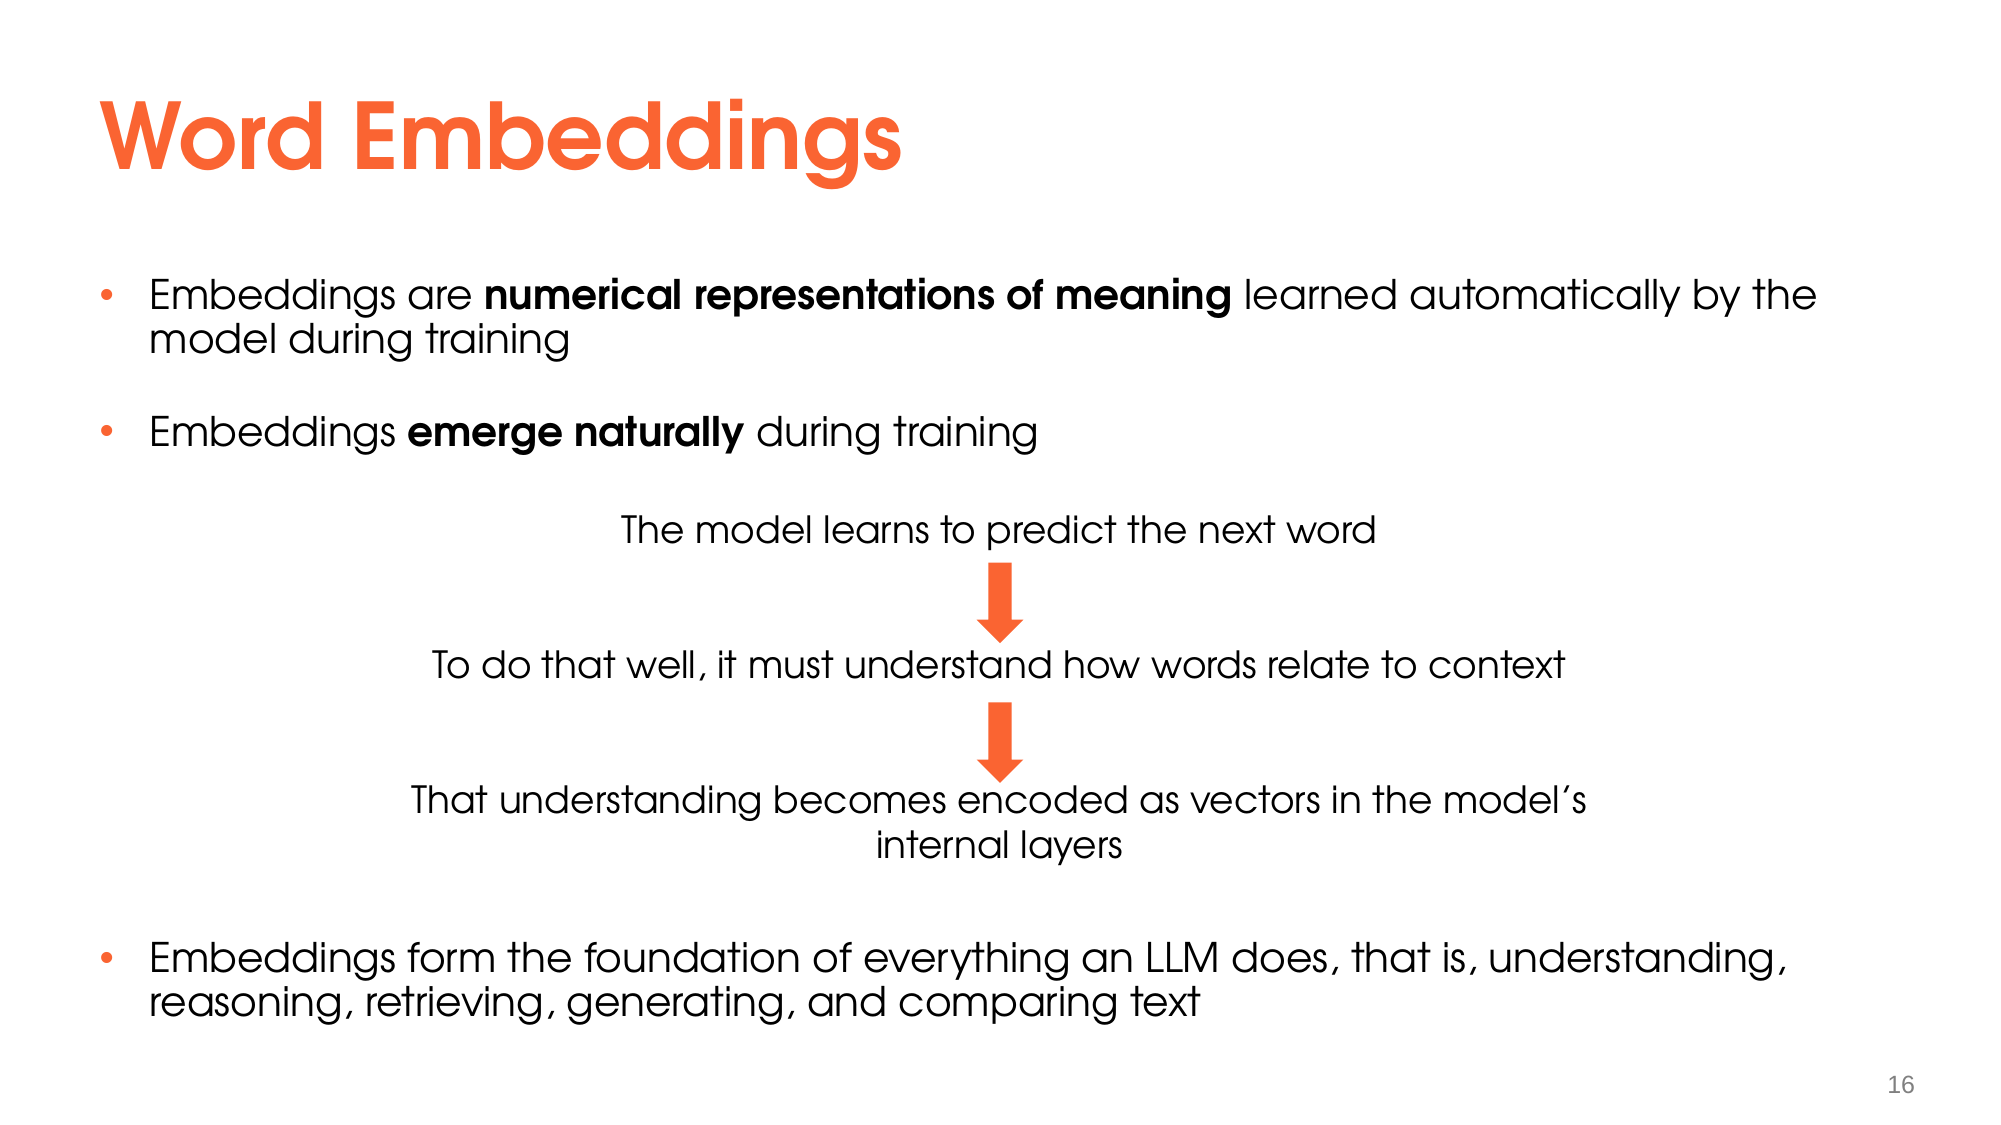

# Word Embeddings
Embeddings are numerical representations of meaning learned automatically by the model during training
Embeddings emerge naturally during training

Embeddings form the foundation of everything an LLM does, that is, understanding, reasoning, retrieving, generating, and comparing text

The model learns to predict the next word
To do that well, it must understand how words relate to context
That understanding becomes encoded as vectors in the model’s internal layers

16